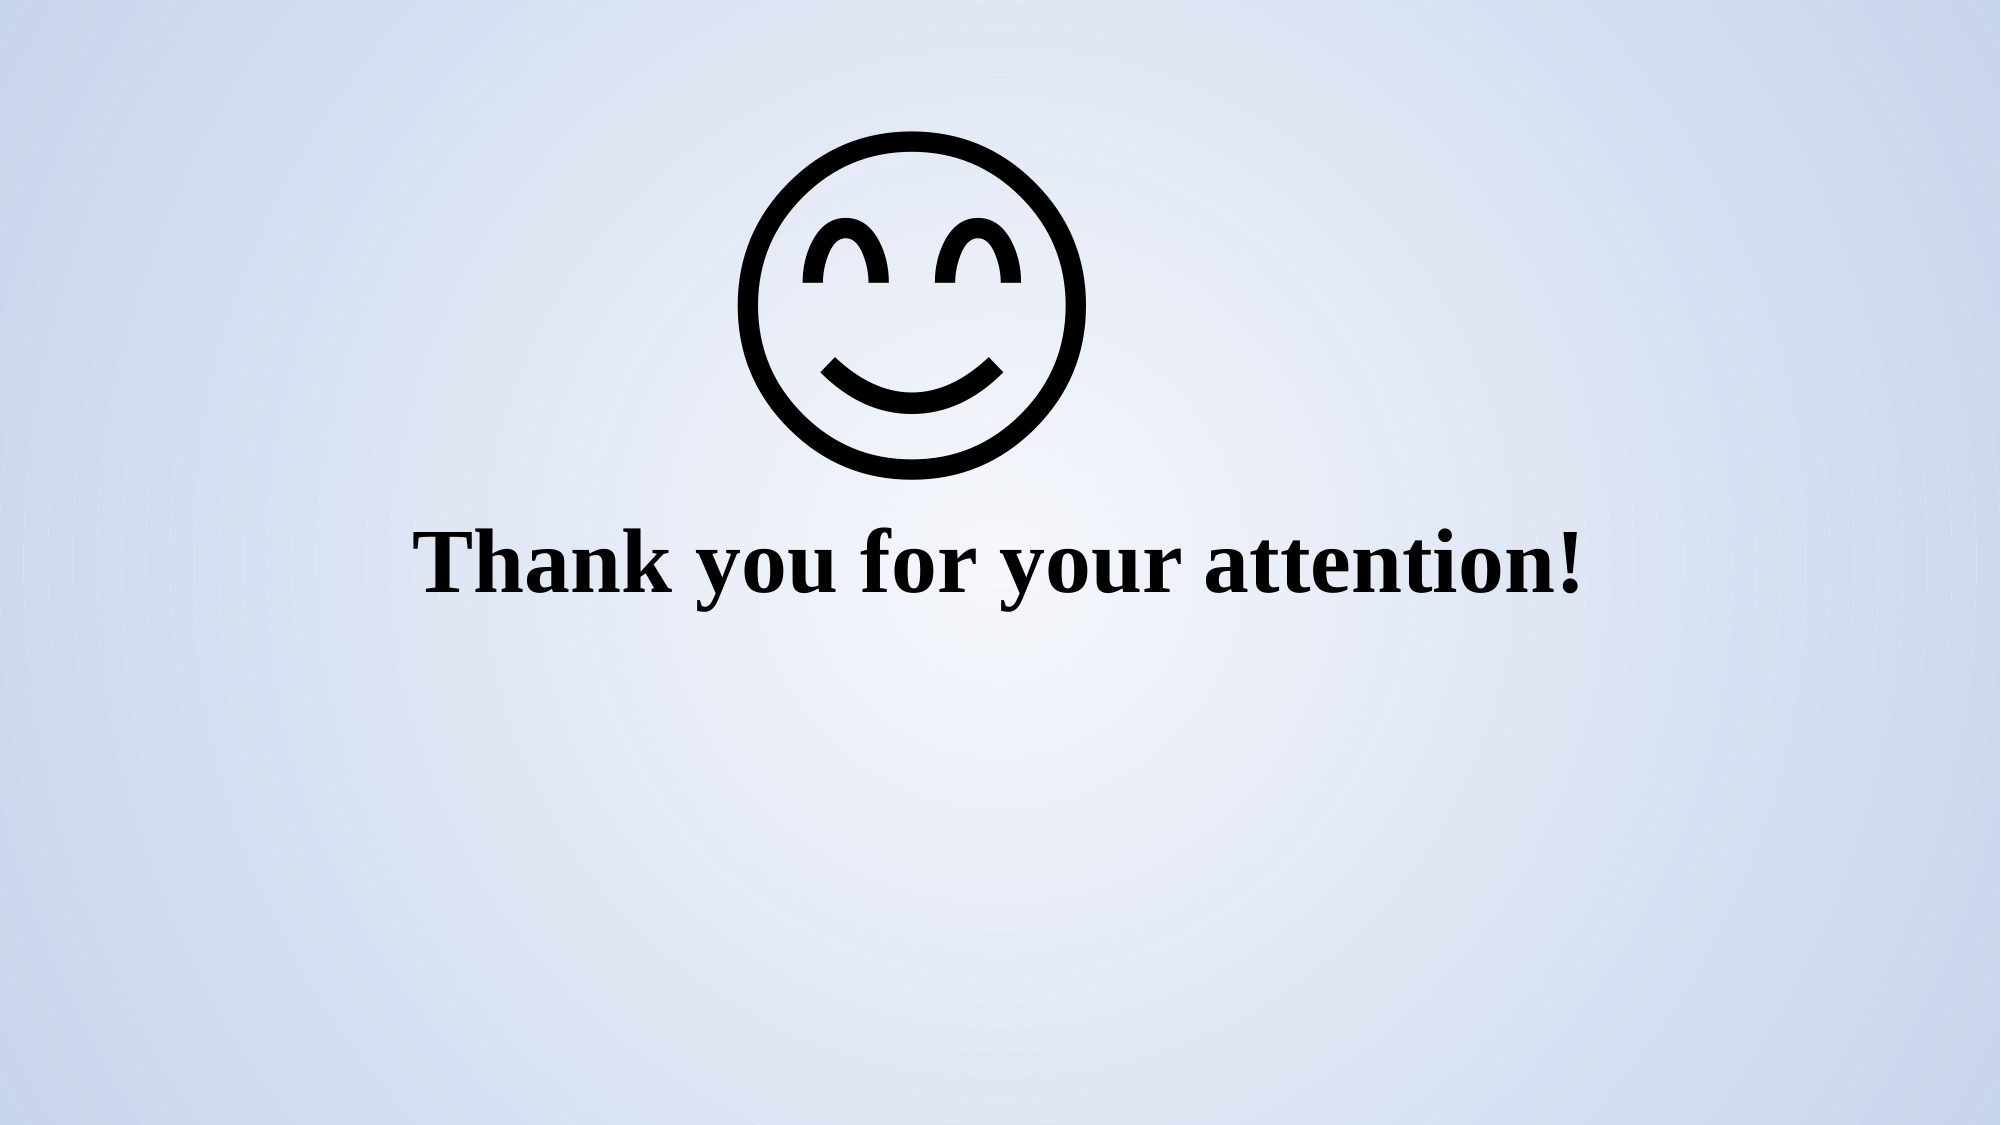

😊
# Thank you for your attention!